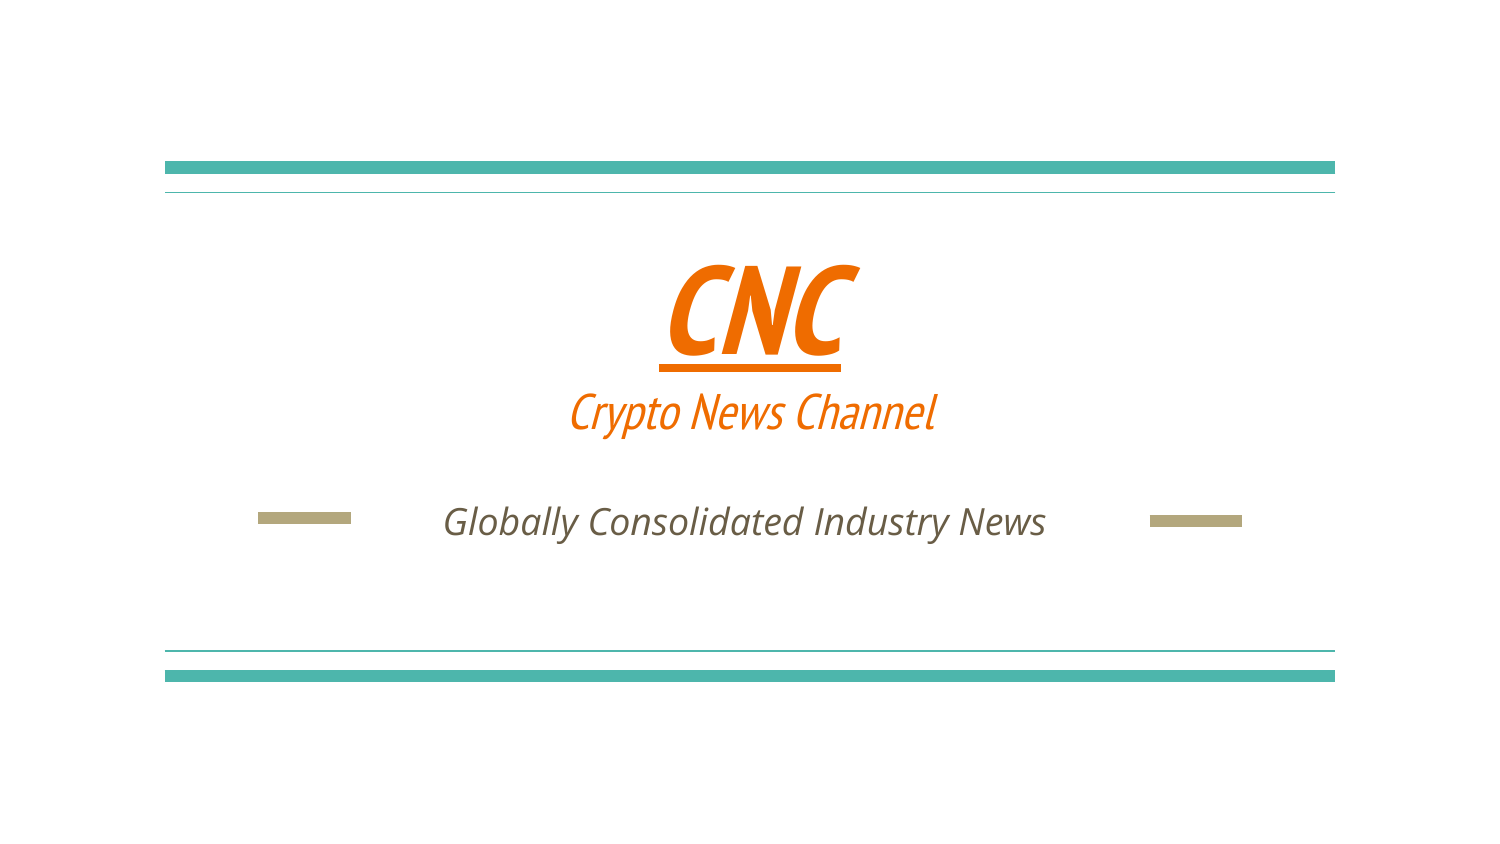

# CNC
Crypto News Channel
Globally Consolidated Industry News